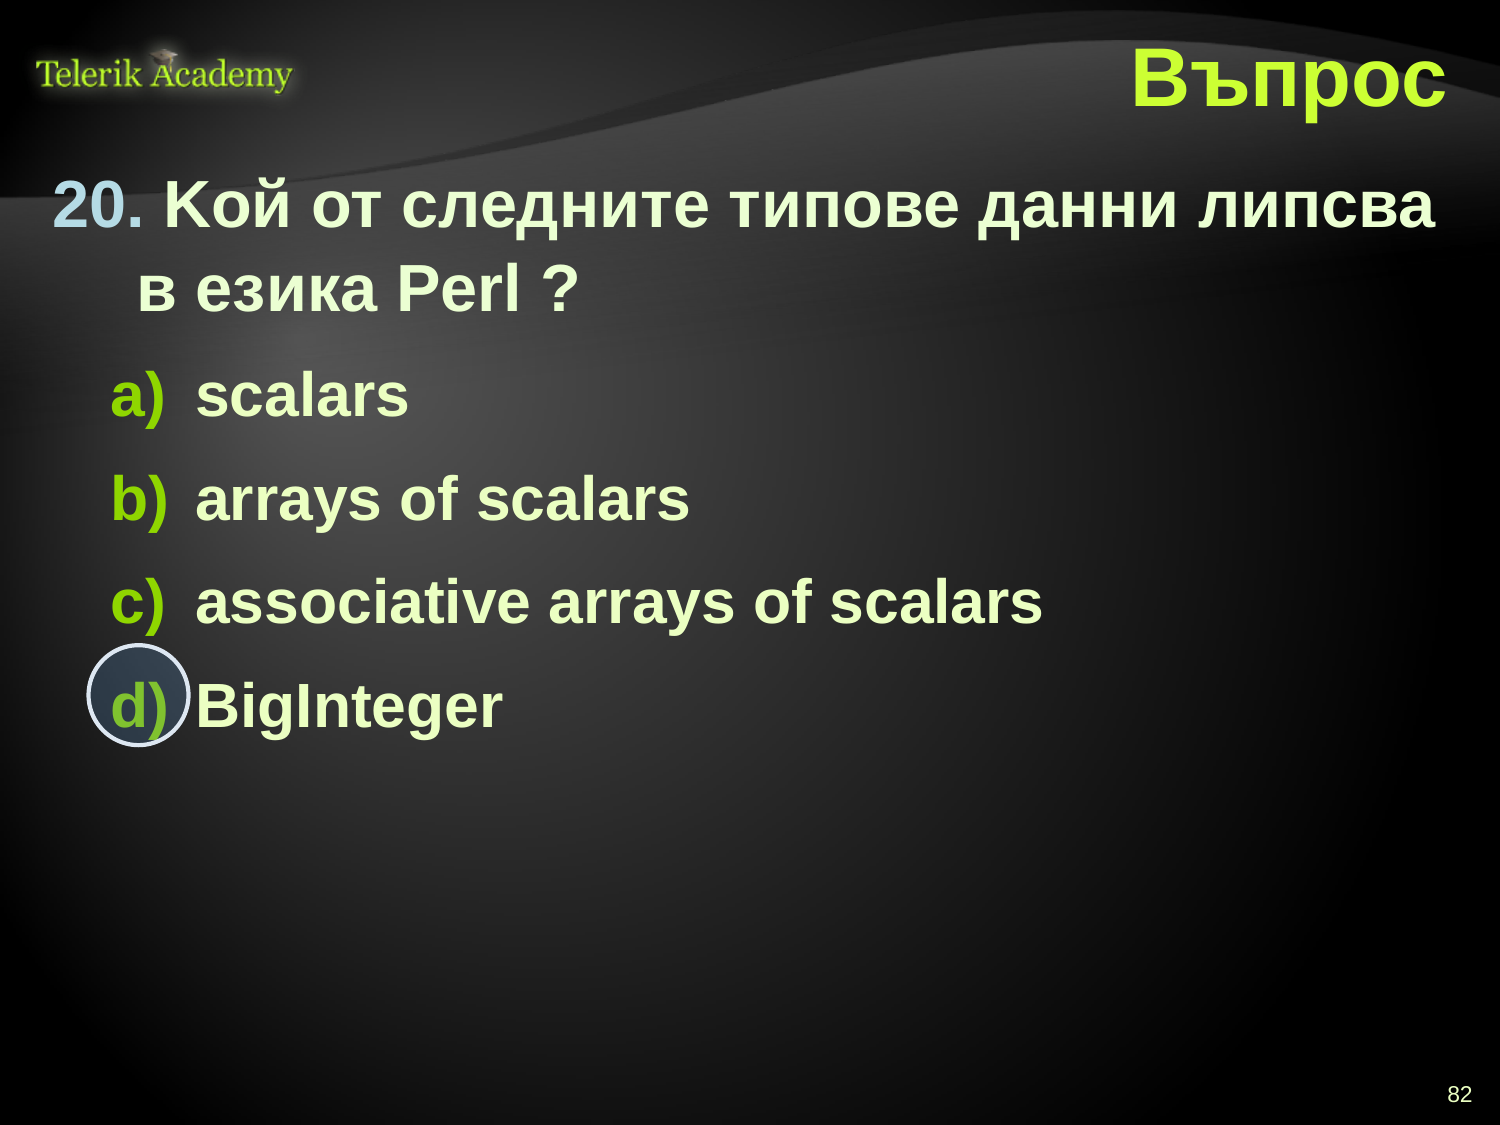

# Въпрос
 Kой от следните типове данни липсва в езика Perl ?
scalars
arrays of scalars
associative arrays of scalars
BigInteger

82